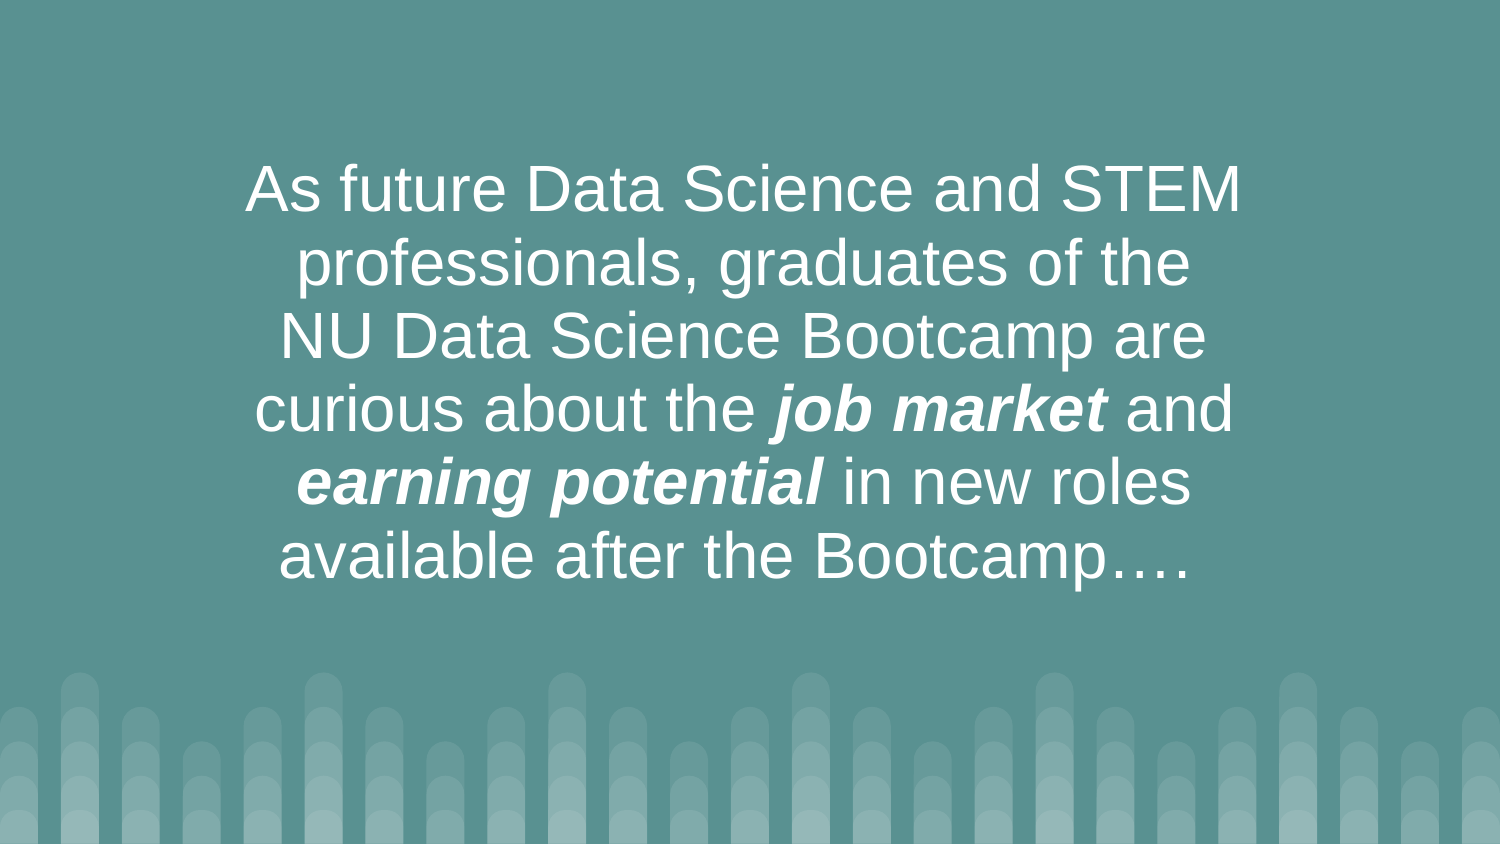

# As future Data Science and STEM professionals, graduates of the NU Data Science Bootcamp are curious about the job market and earning potential in new roles available after the Bootcamp….